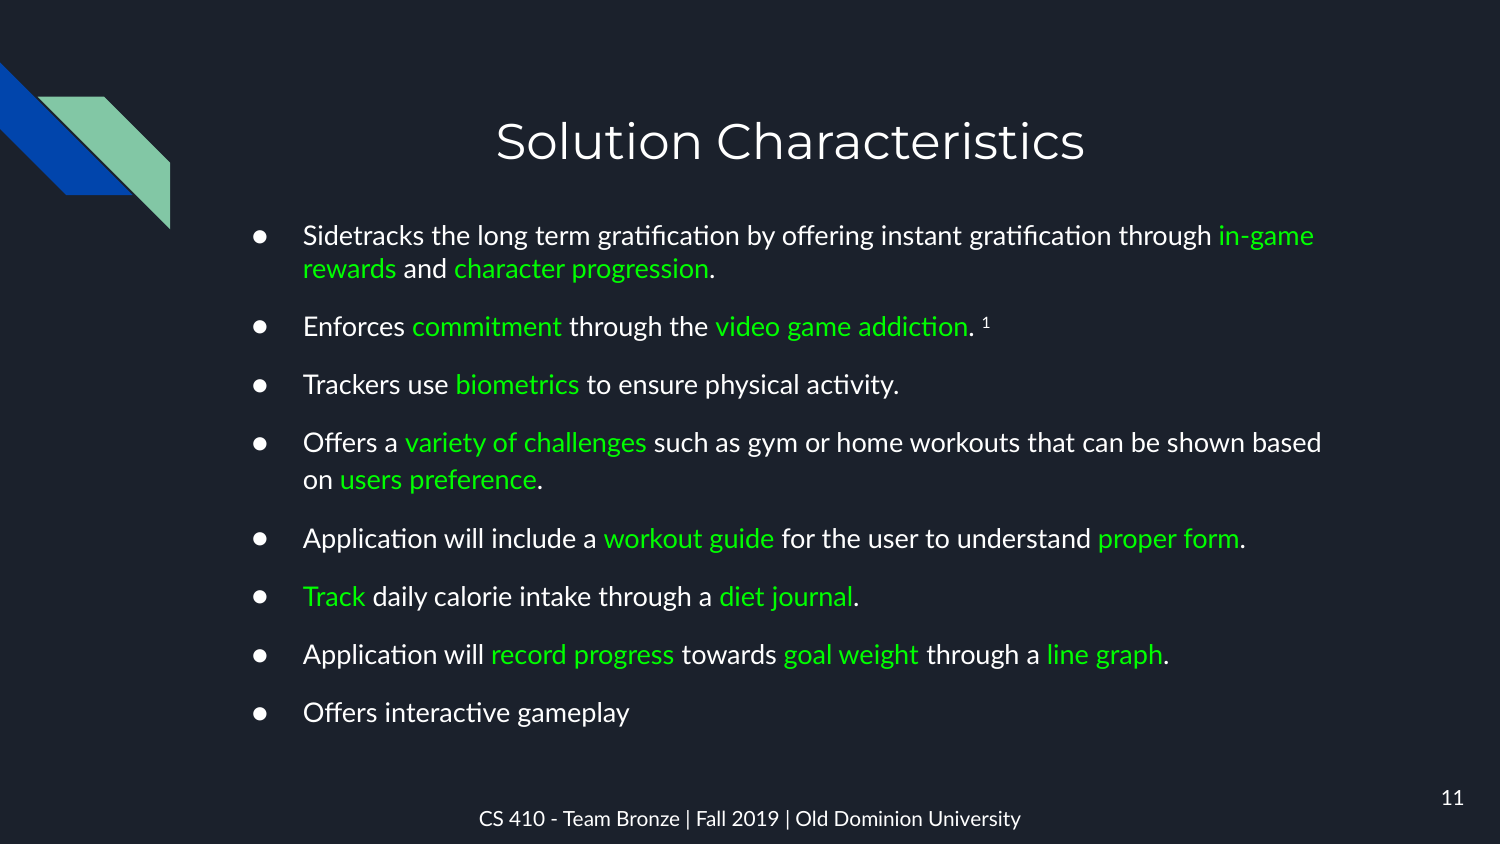

# Solution Characteristics
Sidetracks the long term gratification by offering instant gratification through in-game rewards and character progression.
Enforces commitment through the video game addiction. 1
Trackers use biometrics to ensure physical activity.
Offers a variety of challenges such as gym or home workouts that can be shown based on users preference.
Application will include a workout guide for the user to understand proper form.
Track daily calorie intake through a diet journal.
Application will record progress towards goal weight through a line graph.
Offers interactive gameplay
11
CS 410 - Team Bronze | Fall 2019 | Old Dominion University